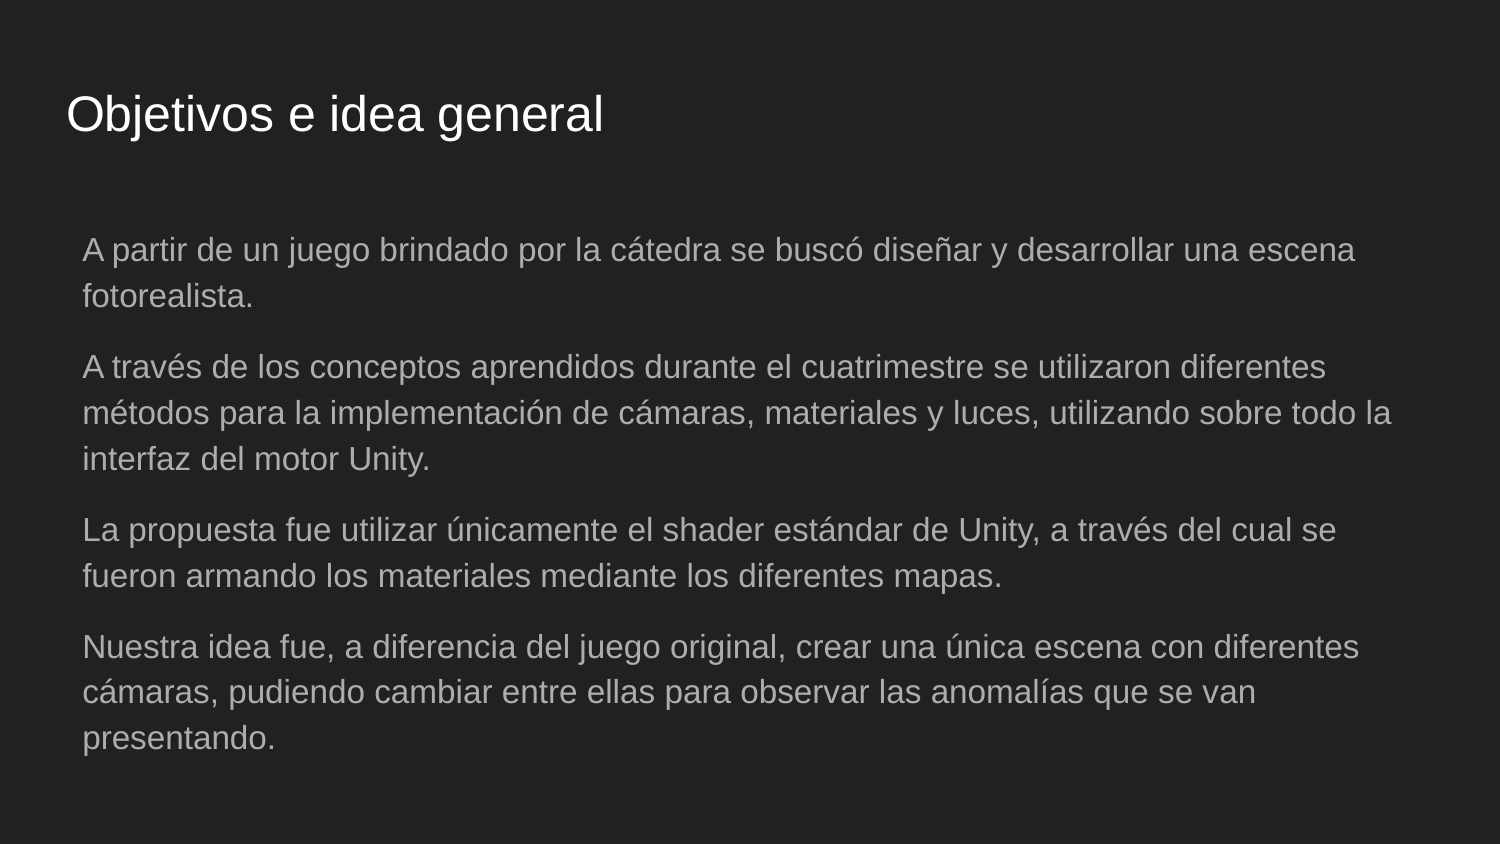

# Objetivos e idea general
A partir de un juego brindado por la cátedra se buscó diseñar y desarrollar una escena fotorealista.
A través de los conceptos aprendidos durante el cuatrimestre se utilizaron diferentes métodos para la implementación de cámaras, materiales y luces, utilizando sobre todo la interfaz del motor Unity.
La propuesta fue utilizar únicamente el shader estándar de Unity, a través del cual se fueron armando los materiales mediante los diferentes mapas.
Nuestra idea fue, a diferencia del juego original, crear una única escena con diferentes cámaras, pudiendo cambiar entre ellas para observar las anomalías que se van presentando.